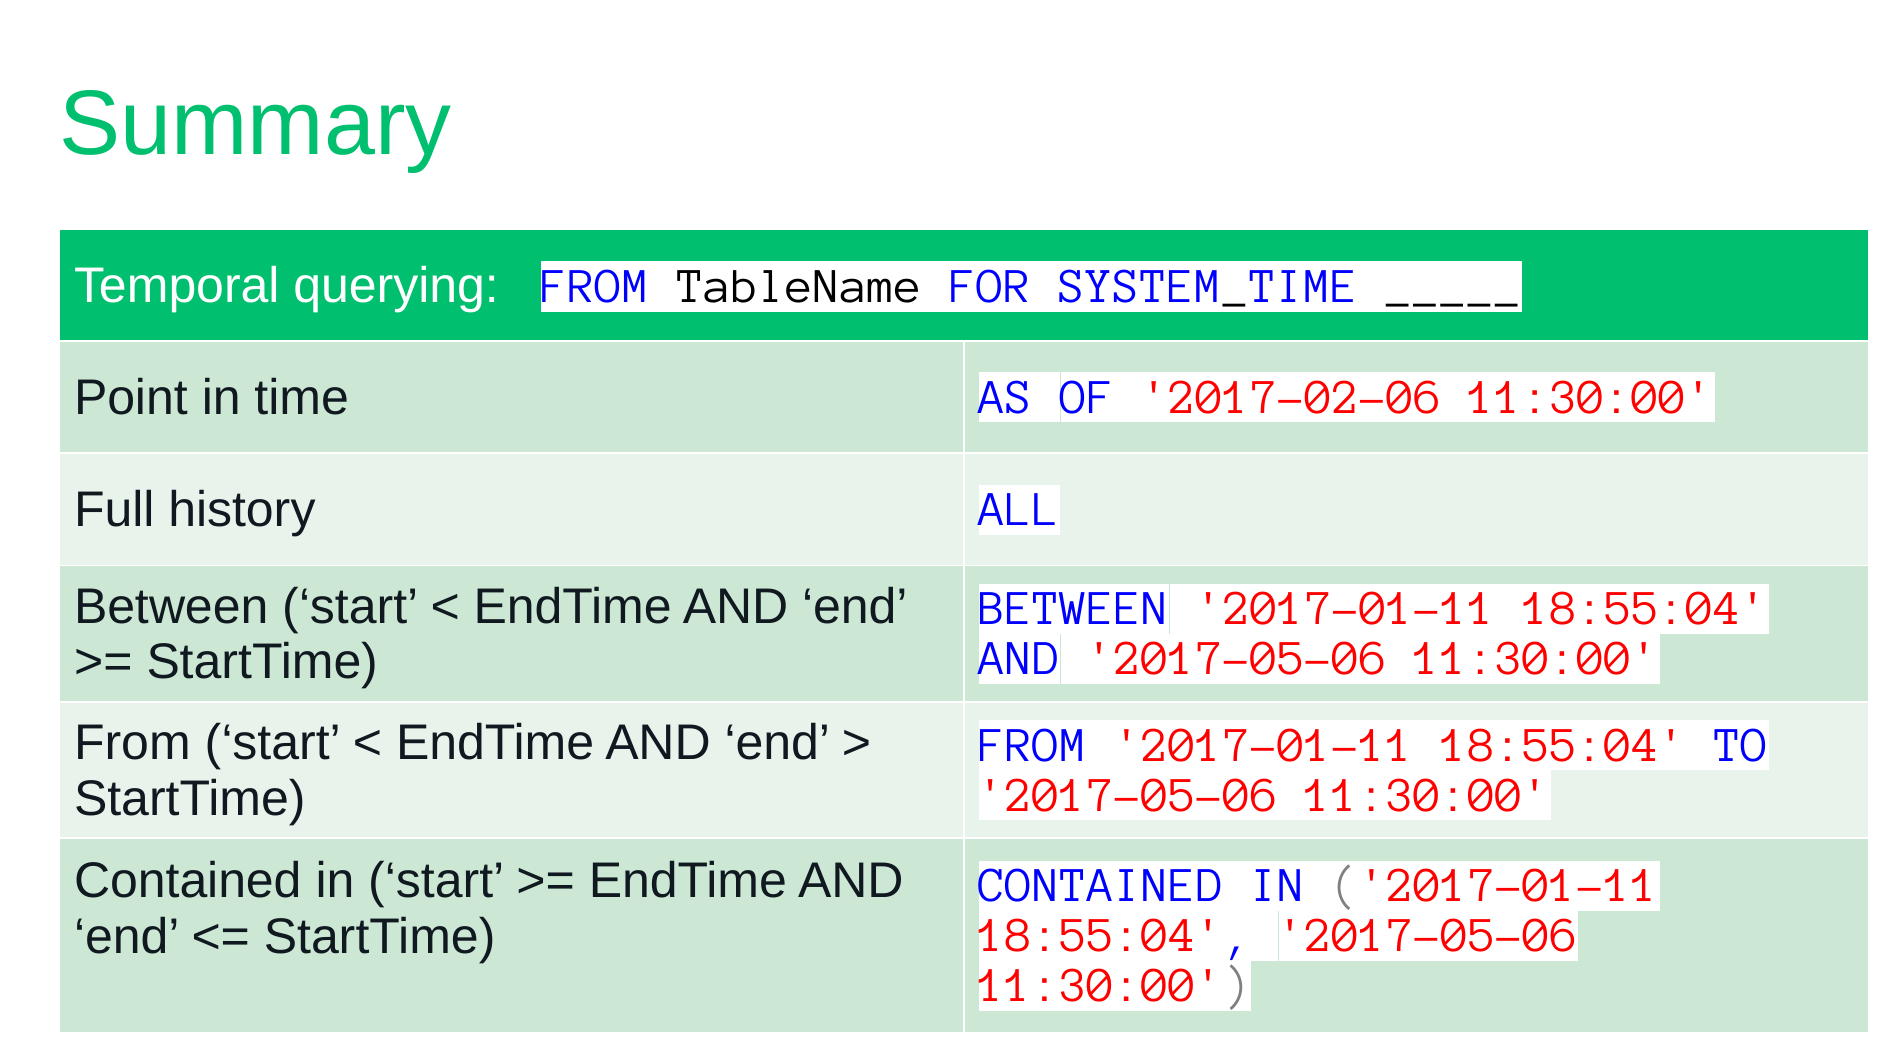

# Summary
| Temporal querying: FROM TableName FOR SYSTEM\_TIME \_\_\_\_\_ |  |
| --- | --- |
| Point in time | AS OF '2017-02-06 11:30:00' |
| Full history | ALL |
| Between (‘start’ < EndTime AND ‘end’ >= StartTime) | BETWEEN '2017-01-11 18:55:04' AND '2017-05-06 11:30:00' |
| From (‘start’ < EndTime AND ‘end’ > StartTime) | FROM '2017-01-11 18:55:04' TO '2017-05-06 11:30:00' |
| Contained in (‘start’ >= EndTime AND ‘end’ <= StartTime) | CONTAINED IN ('2017-01-11 18:55:04', '2017-05-06 11:30:00') |